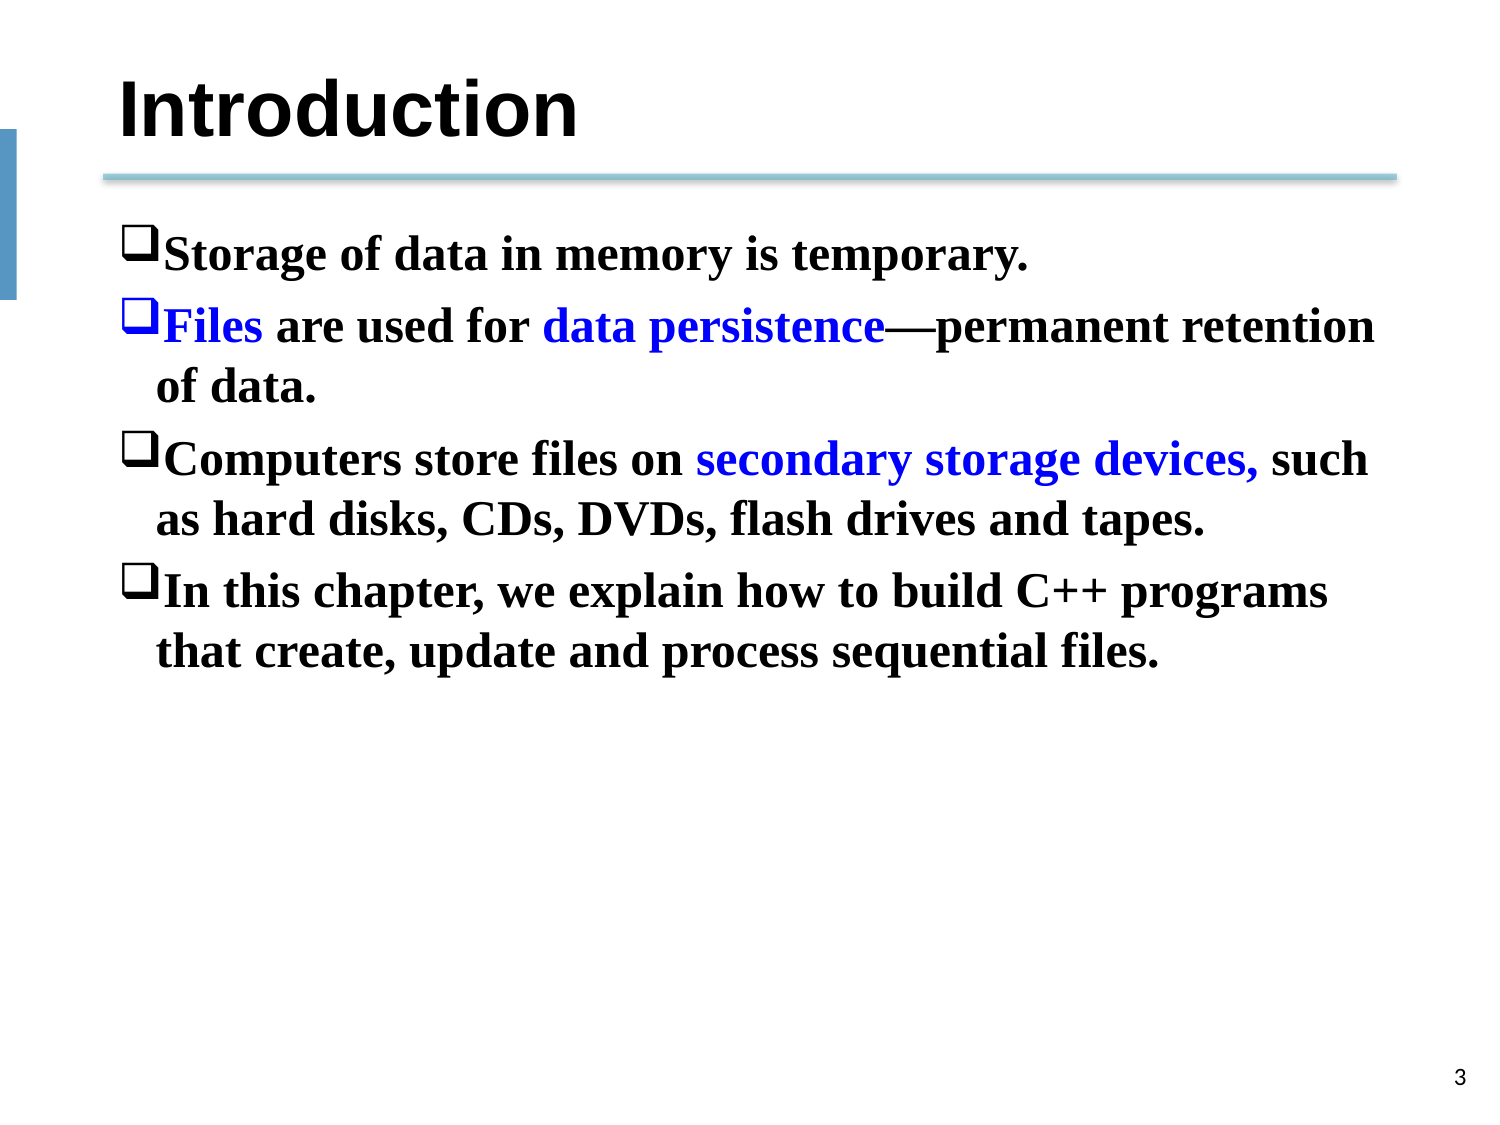

# Introduction
Storage of data in memory is temporary.
Files are used for data persistence—permanent retention of data.
Computers store files on secondary storage devices, such as hard disks, CDs, DVDs, flash drives and tapes.
In this chapter, we explain how to build C++ programs that create, update and process sequential files.

3